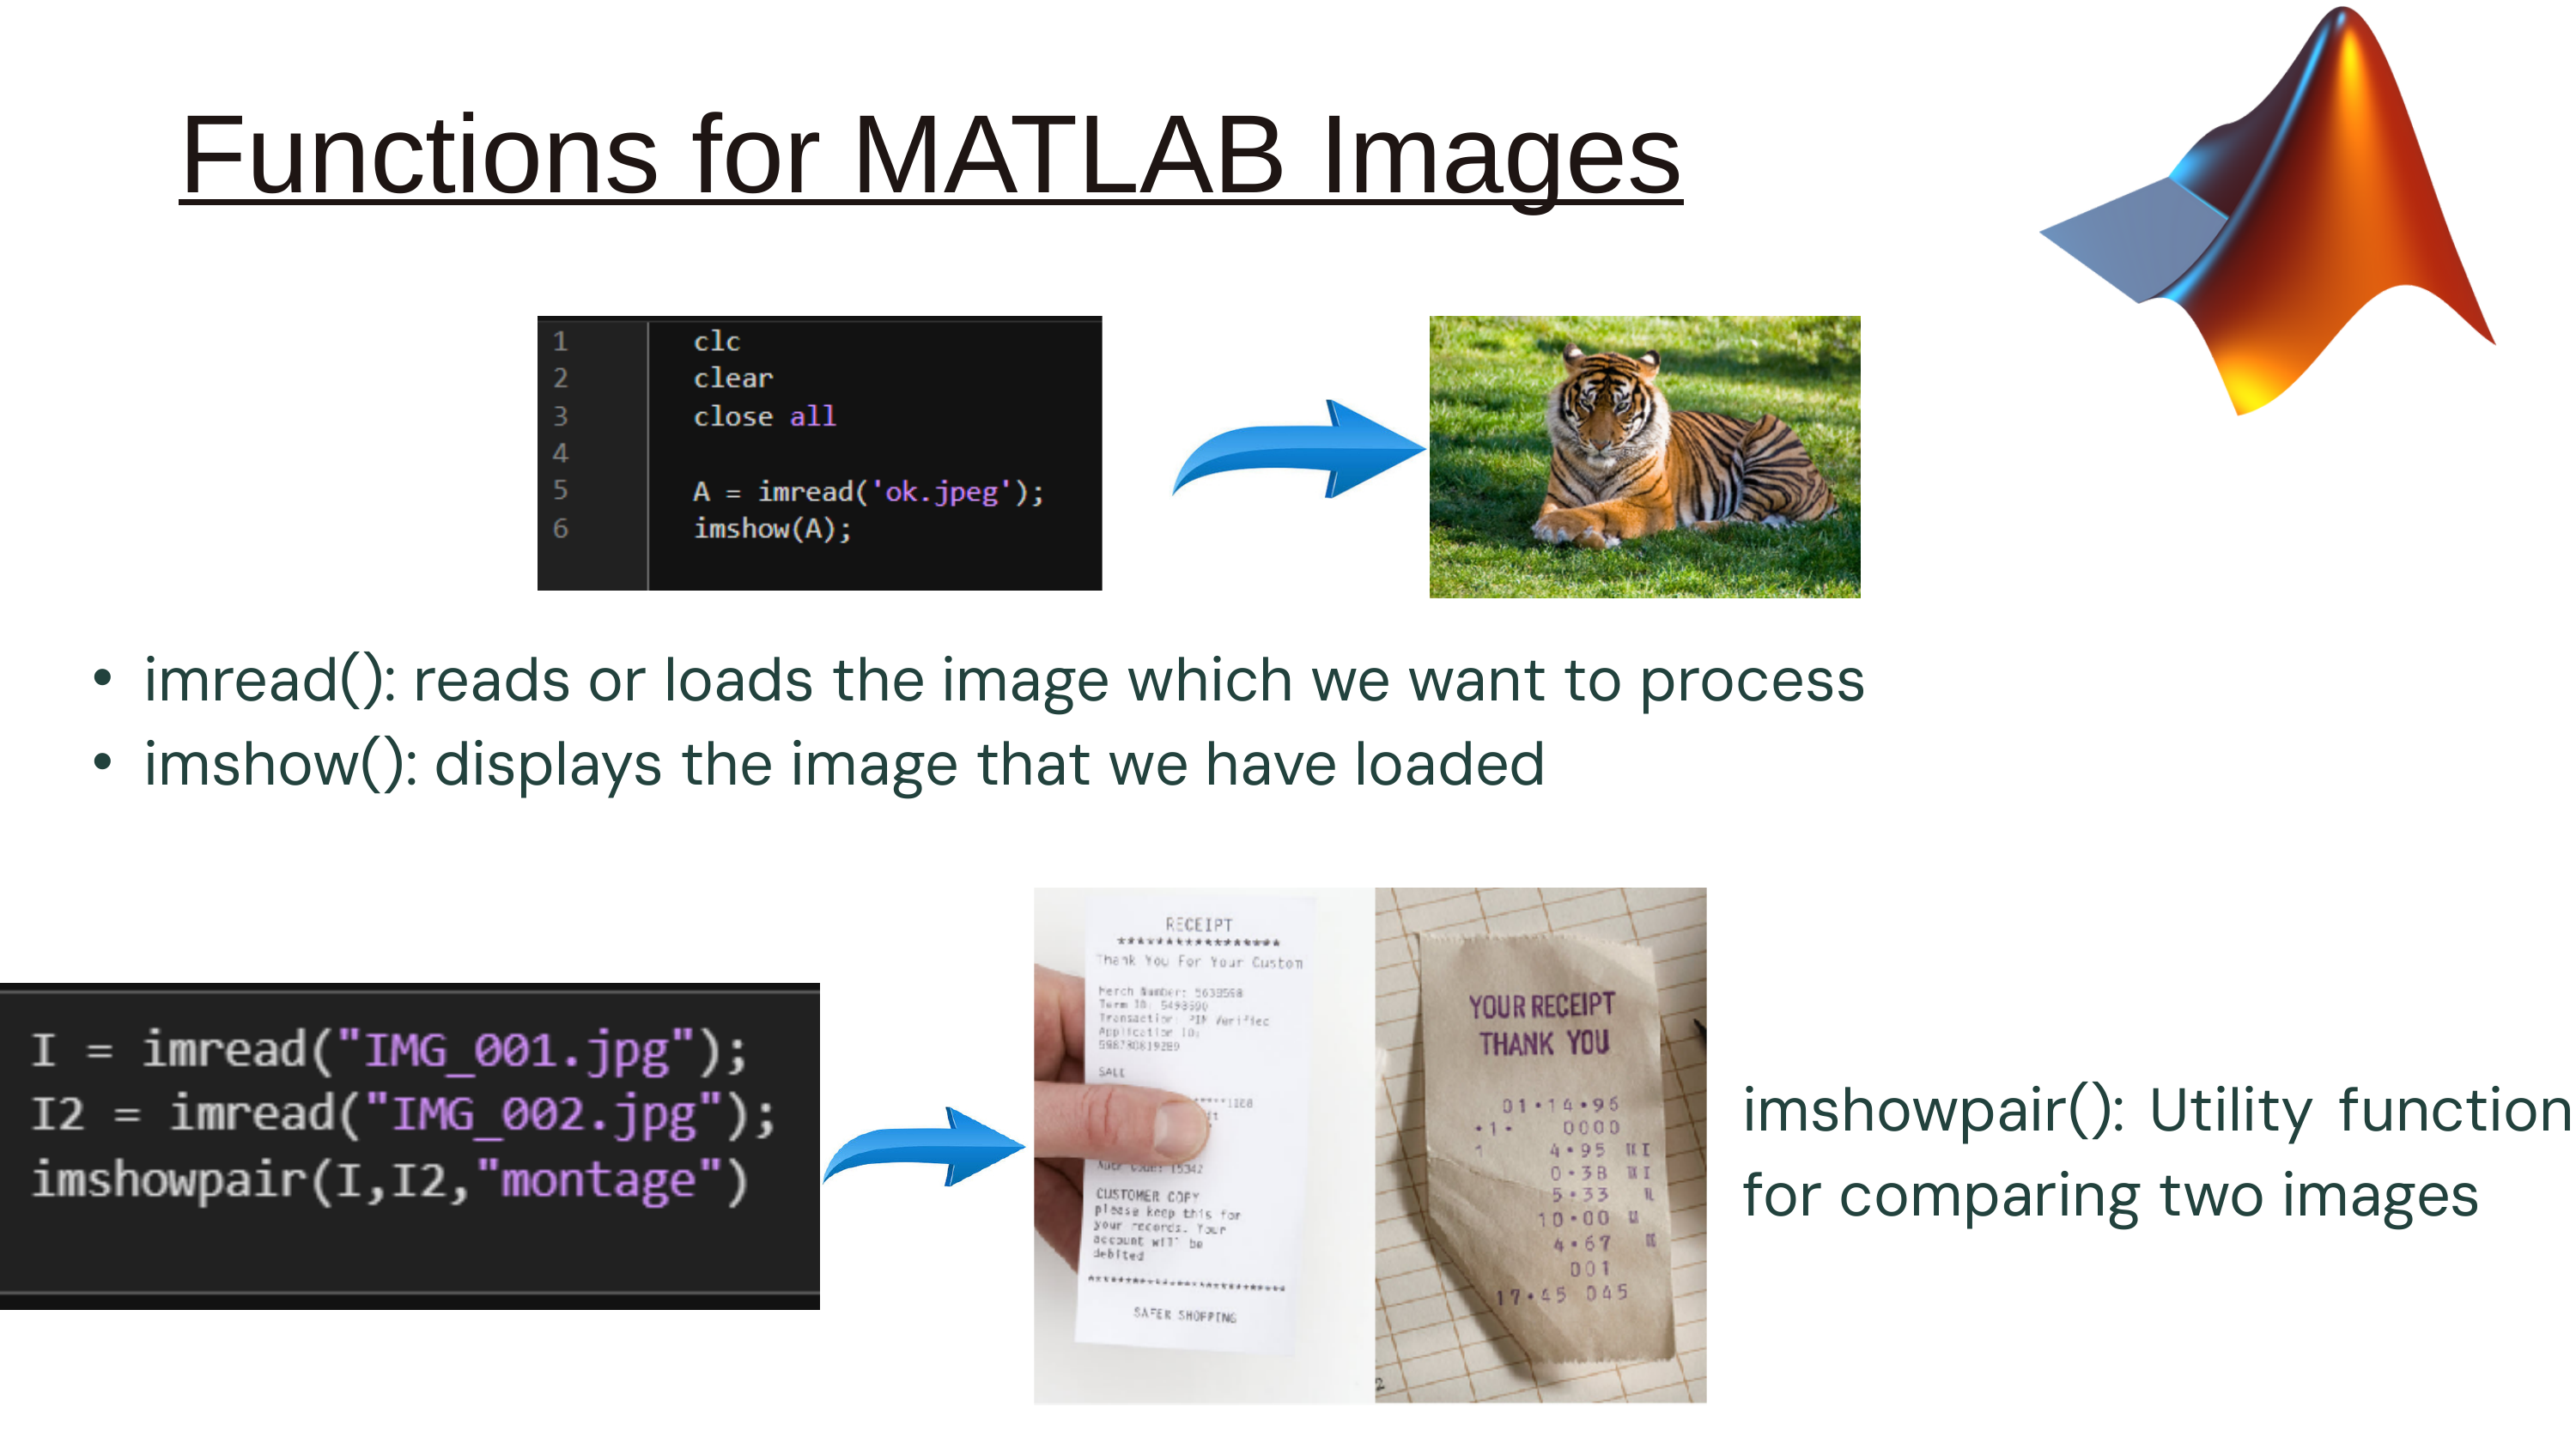

Functions for MATLAB Images

imread(): reads or loads the image which we want to process
imshow(): displays the image that we have loaded

imshowpair(): Utility function for comparing two images